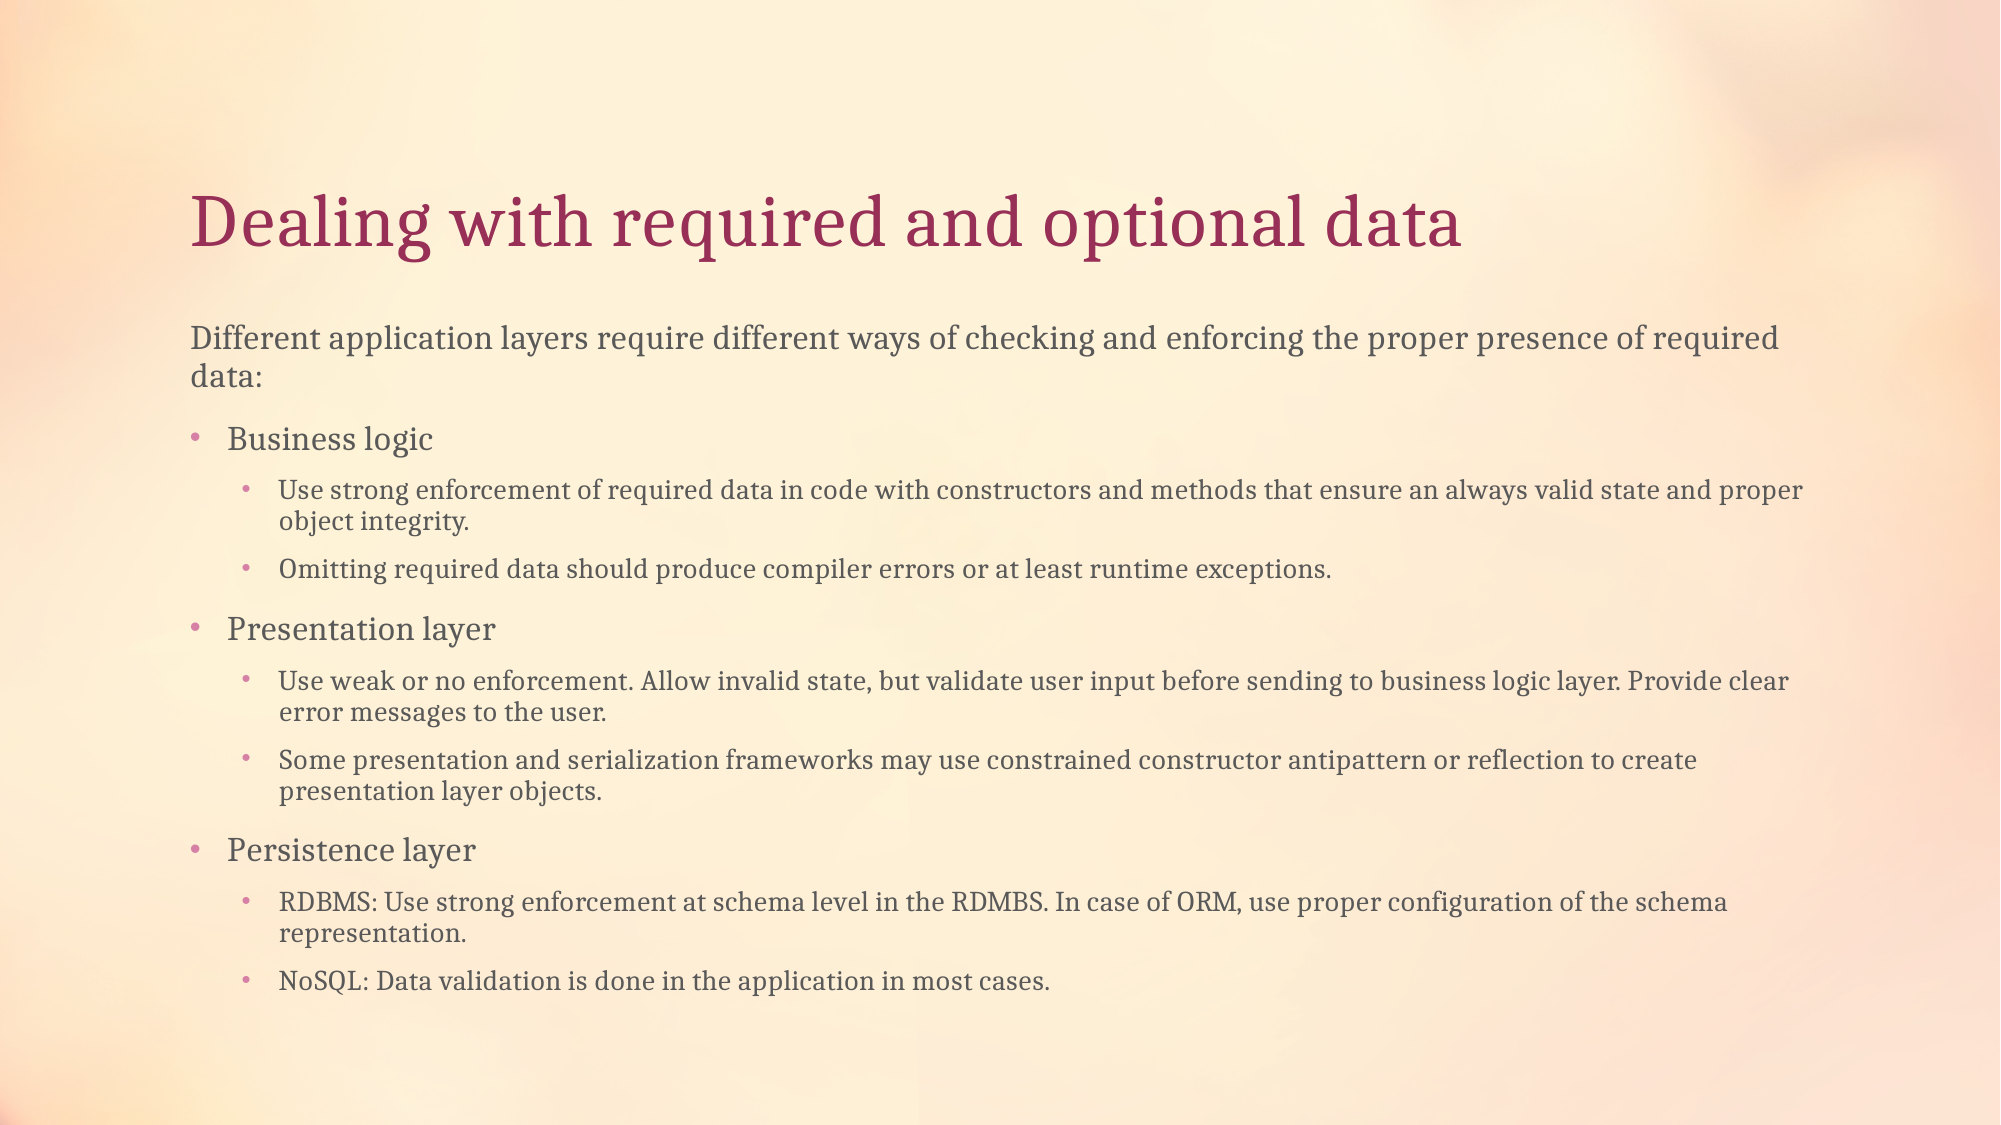

# Dealing with required and optional data
Different application layers require different ways of checking and enforcing the proper presence of required data:
Business logic
Use strong enforcement of required data in code with constructors and methods that ensure an always valid state and proper object integrity.
Omitting required data should produce compiler errors or at least runtime exceptions.
Presentation layer
Use weak or no enforcement. Allow invalid state, but validate user input before sending to business logic layer. Provide clear error messages to the user.
Some presentation and serialization frameworks may use constrained constructor antipattern or reflection to create presentation layer objects.
Persistence layer
RDBMS: Use strong enforcement at schema level in the RDMBS. In case of ORM, use proper configuration of the schema representation.
NoSQL: Data validation is done in the application in most cases.